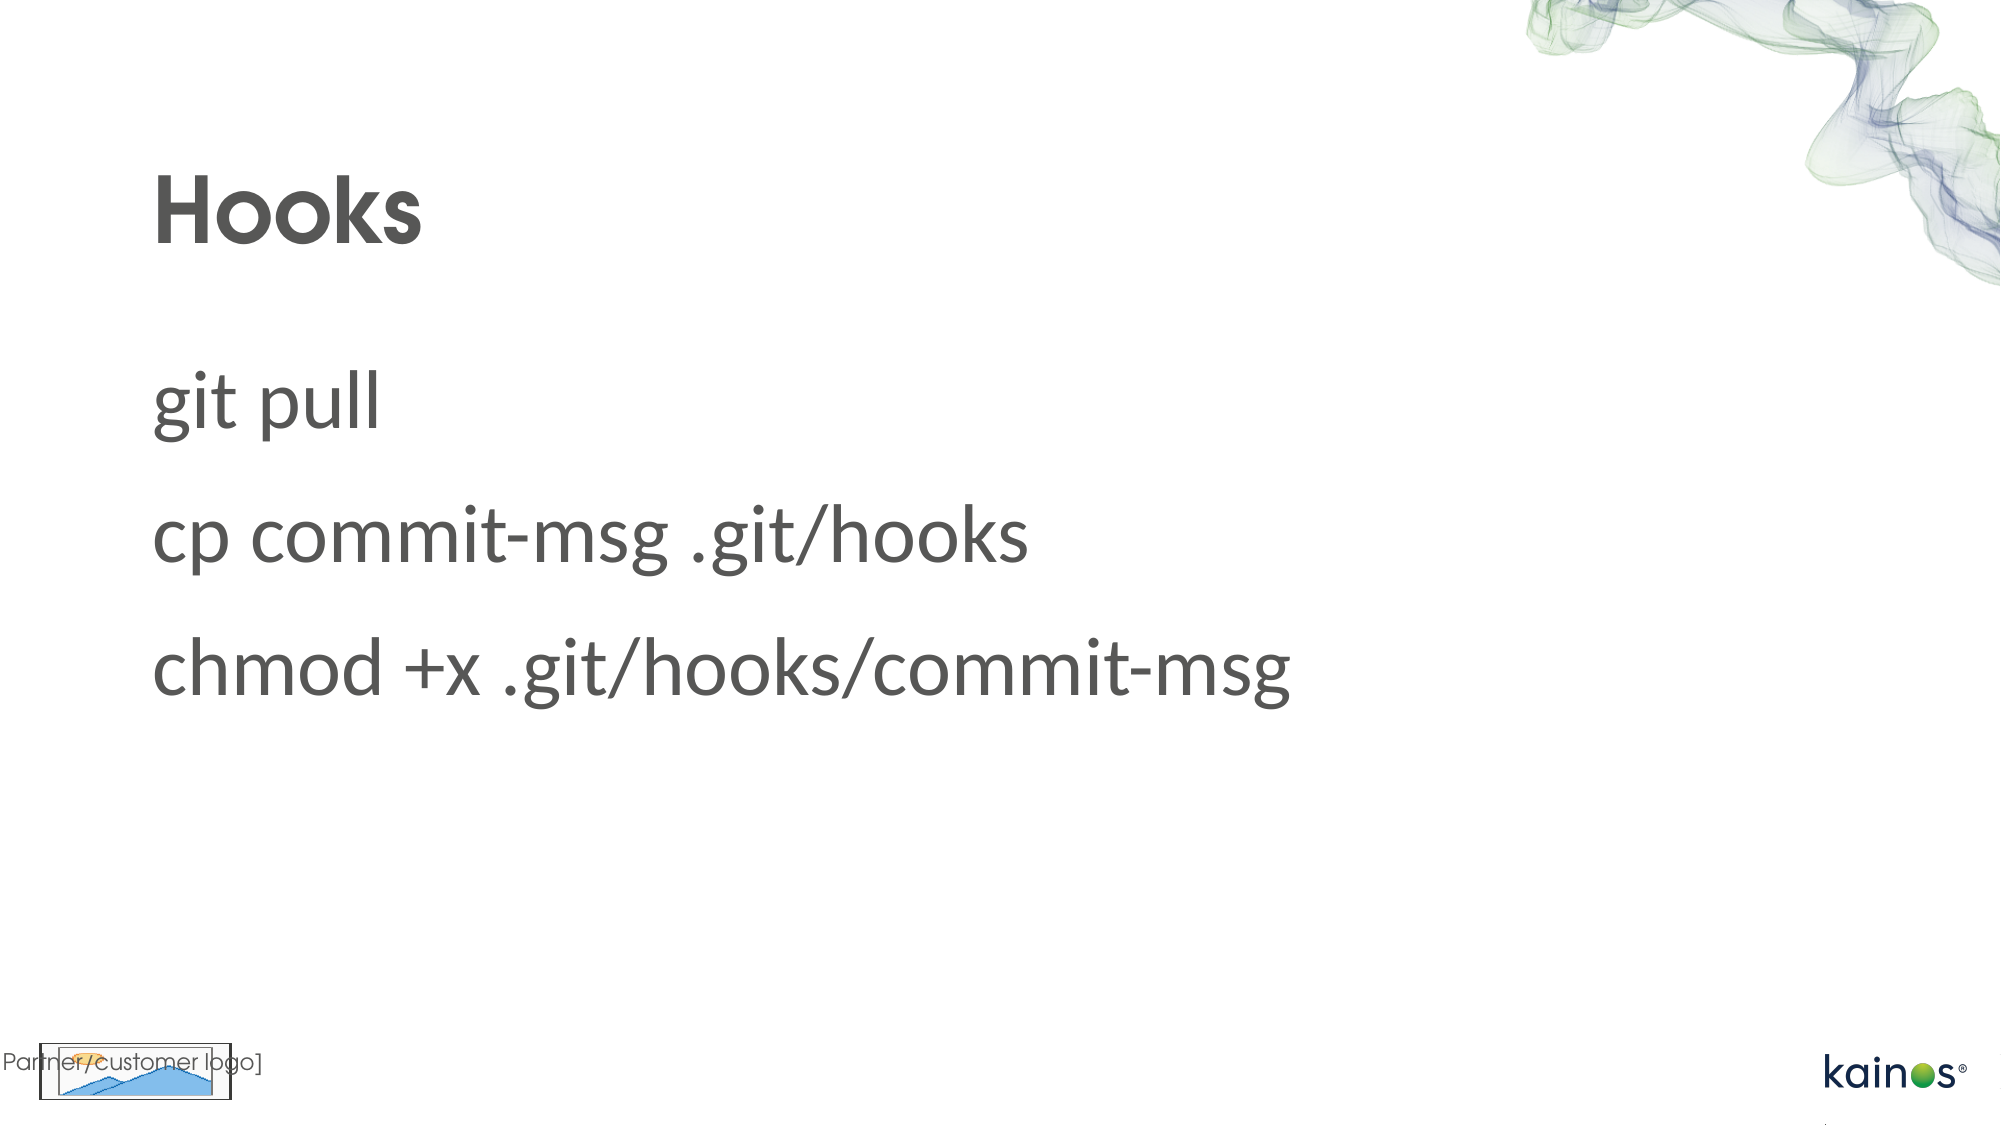

# Hooks
git pull
cp commit-msg .git/hooks
chmod +x .git/hooks/commit-msg